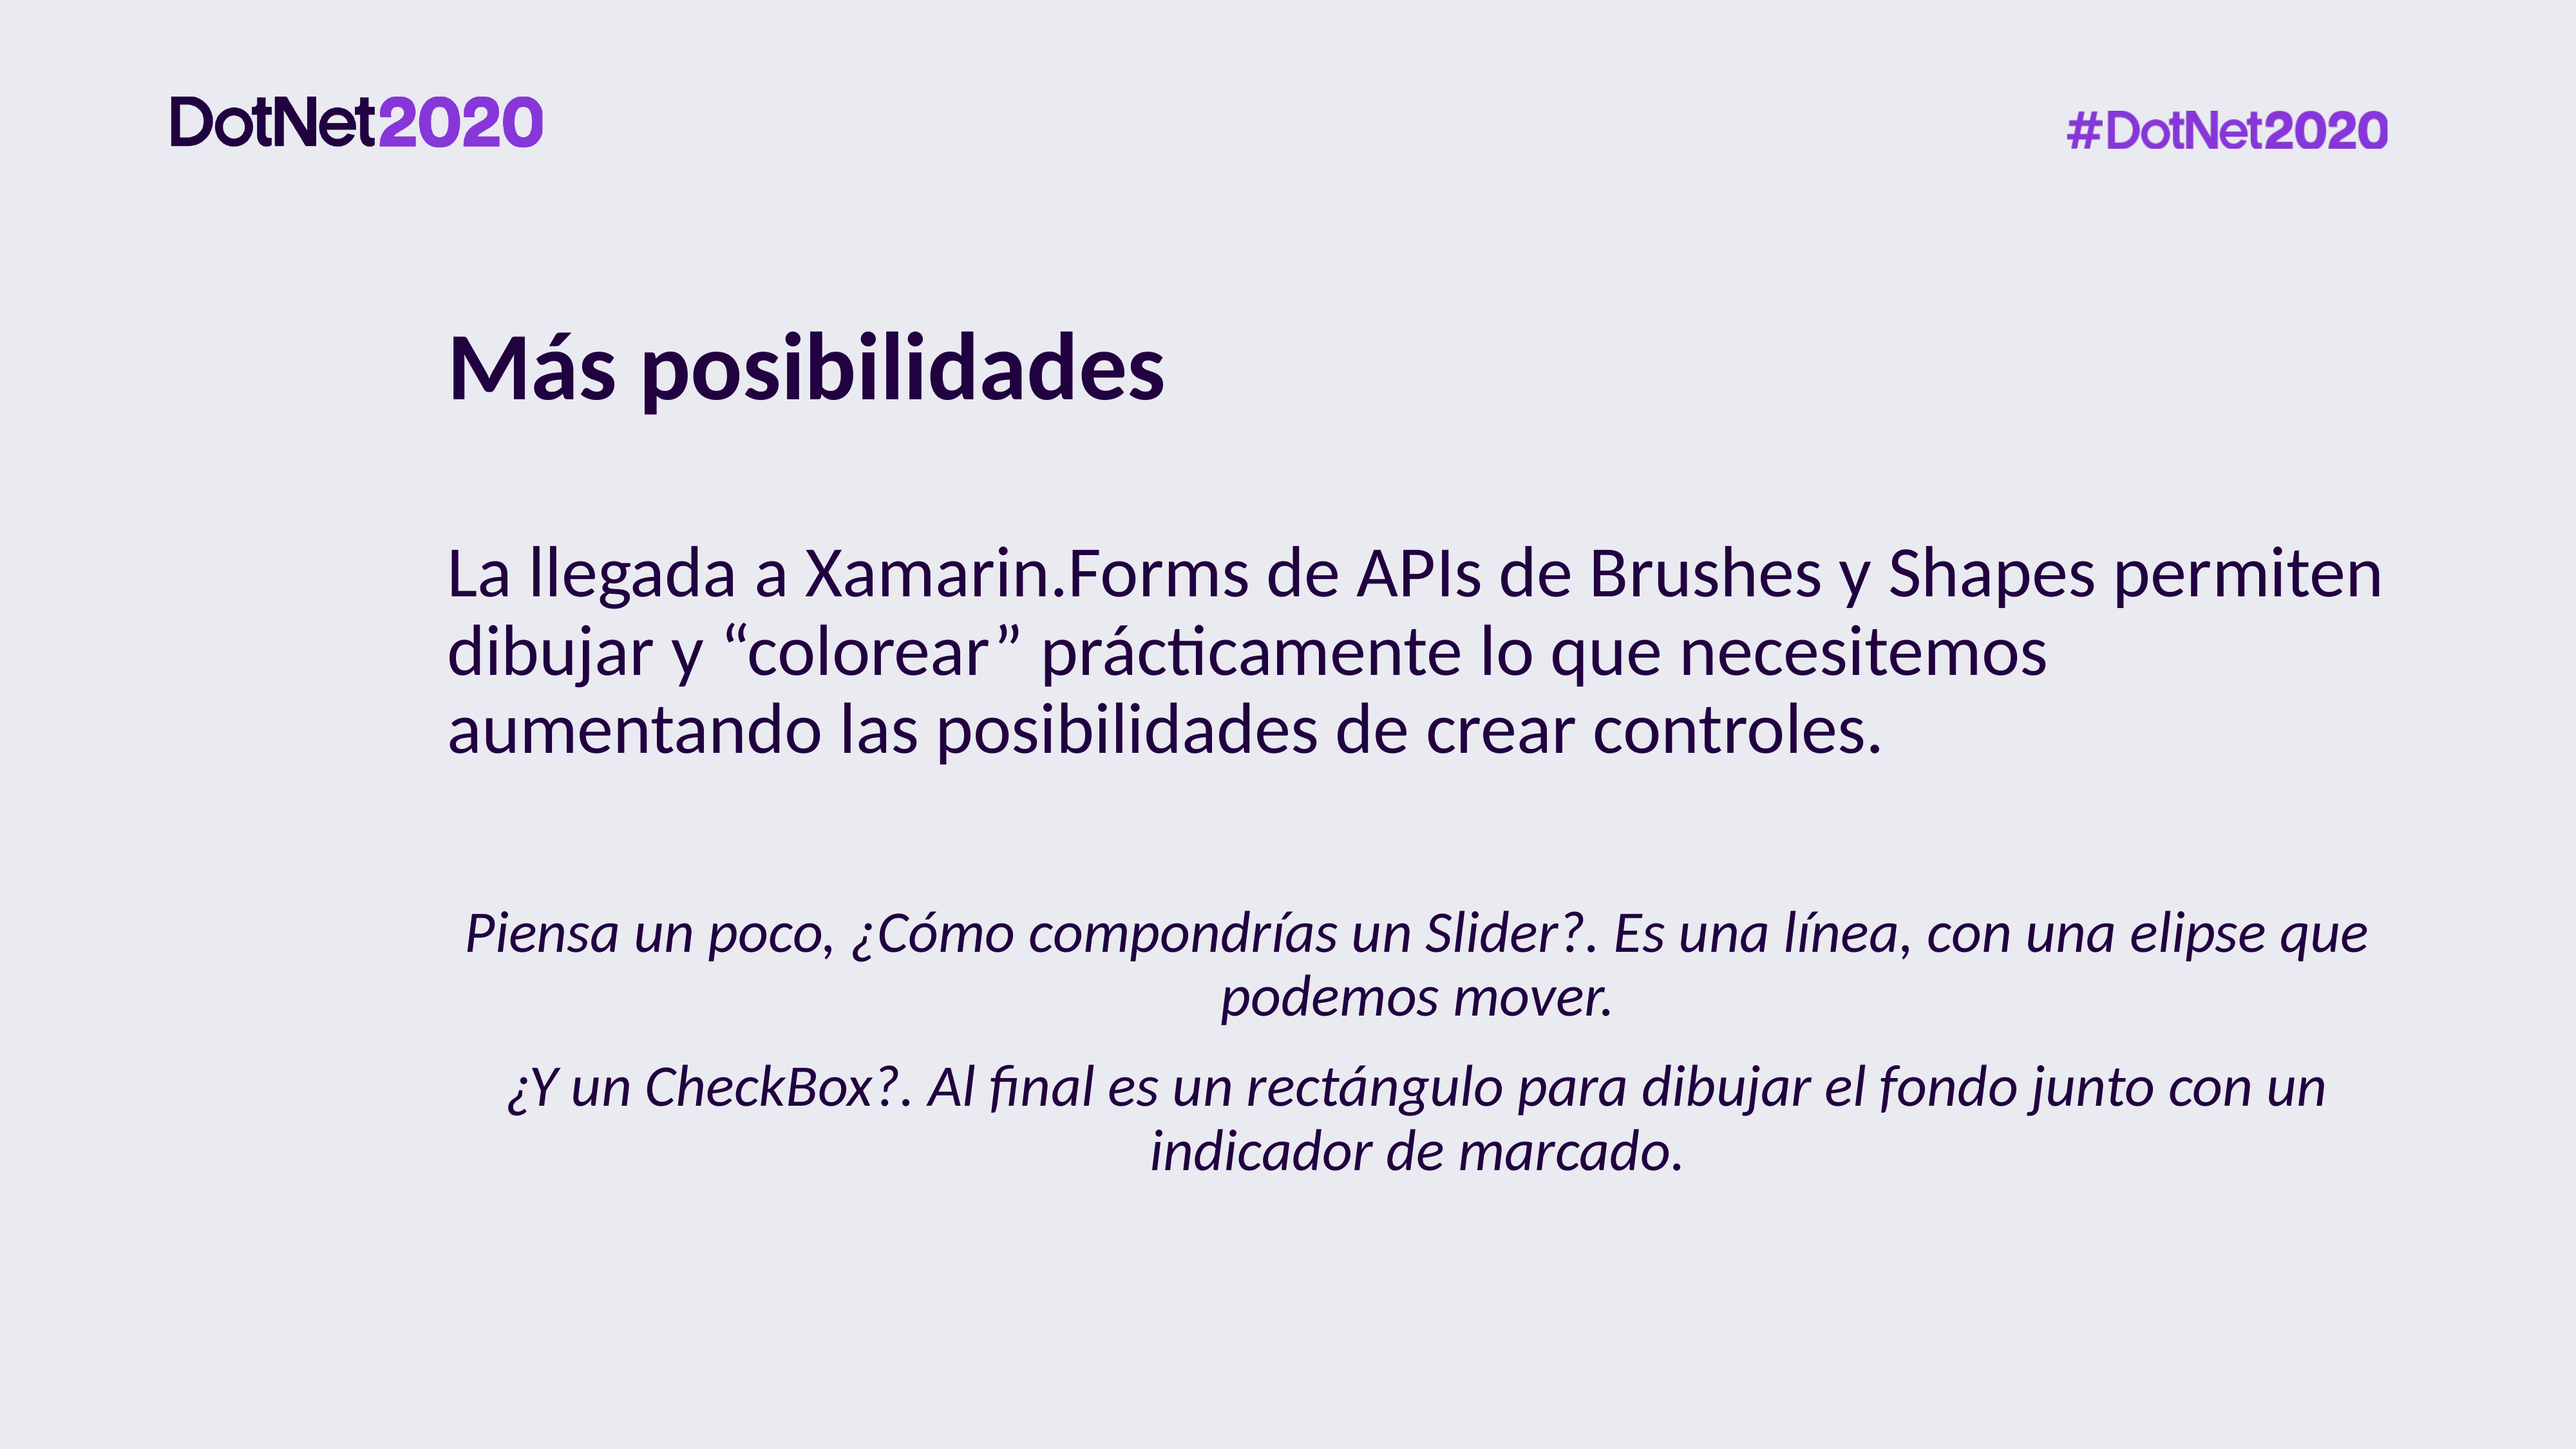

# Más posibilidades
La llegada a Xamarin.Forms de APIs de Brushes y Shapes permiten dibujar y “colorear” prácticamente lo que necesitemos aumentando las posibilidades de crear controles.

Piensa un poco, ¿Cómo compondrías un Slider?. Es una línea, con una elipse que podemos mover.
¿Y un CheckBox?. Al final es un rectángulo para dibujar el fondo junto con un indicador de marcado.